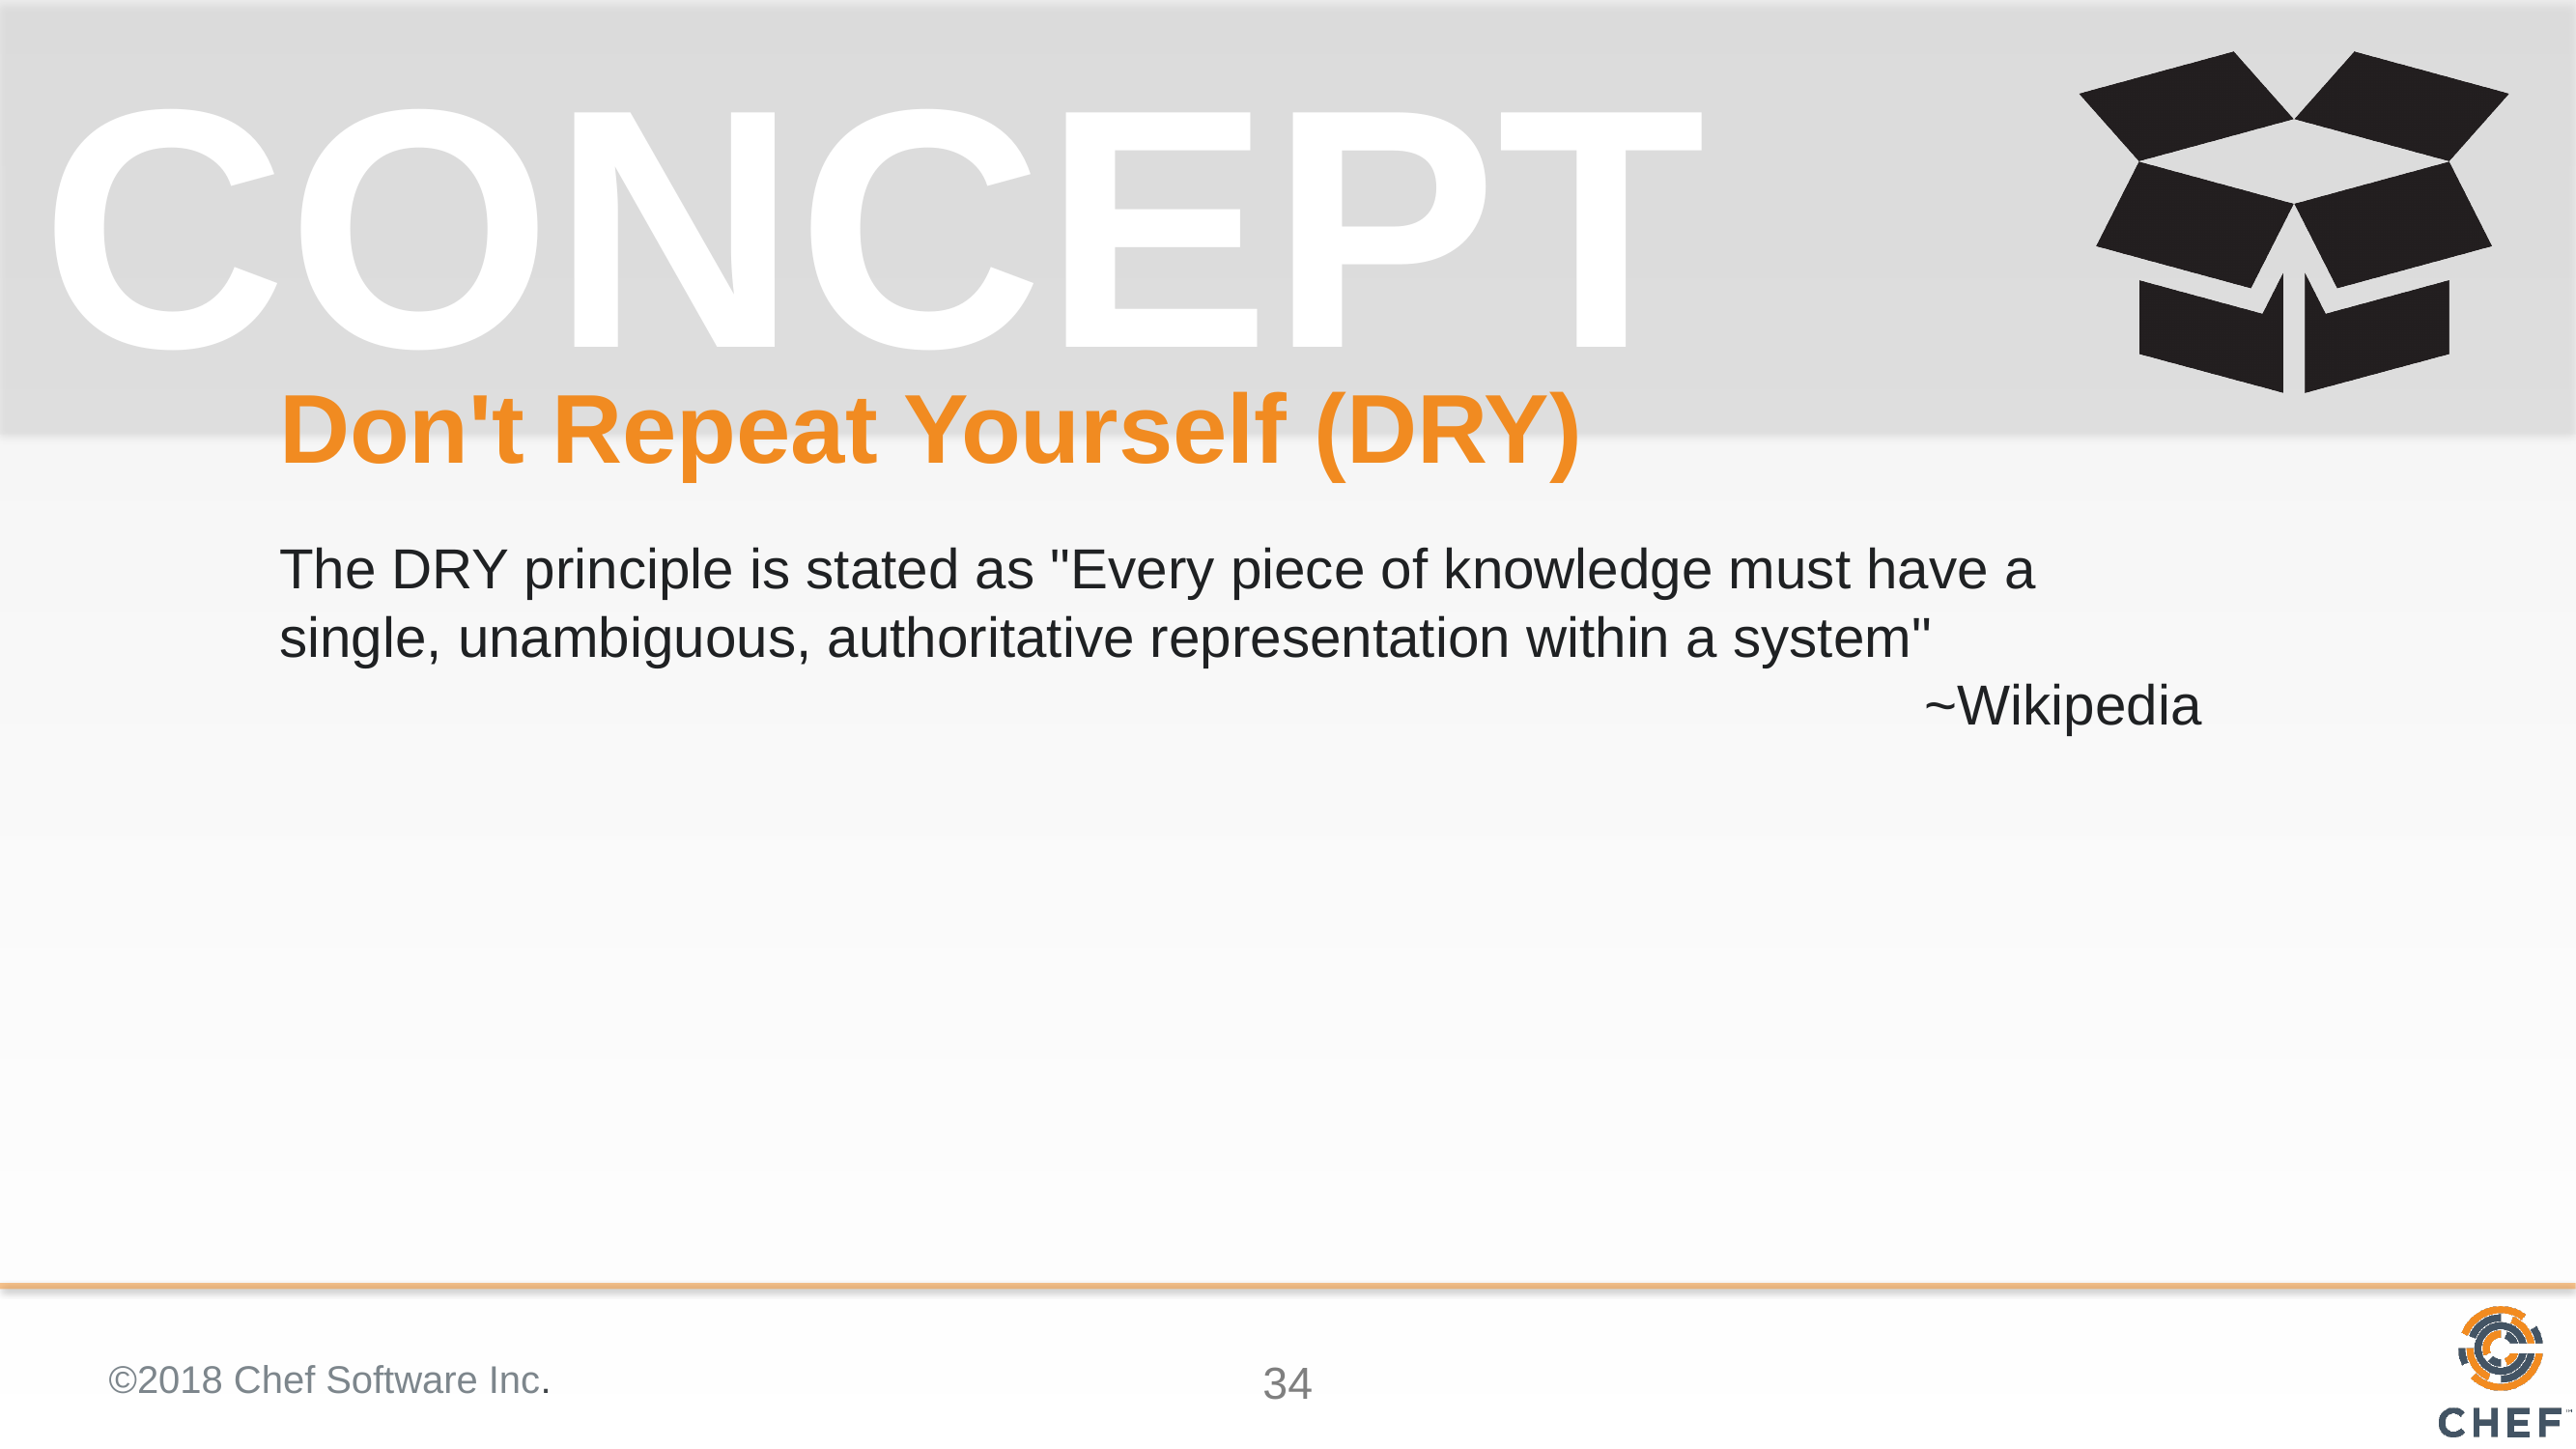

# Don't Repeat Yourself (DRY)
The DRY principle is stated as "Every piece of knowledge must have a single, unambiguous, authoritative representation within a system"
~Wikipedia